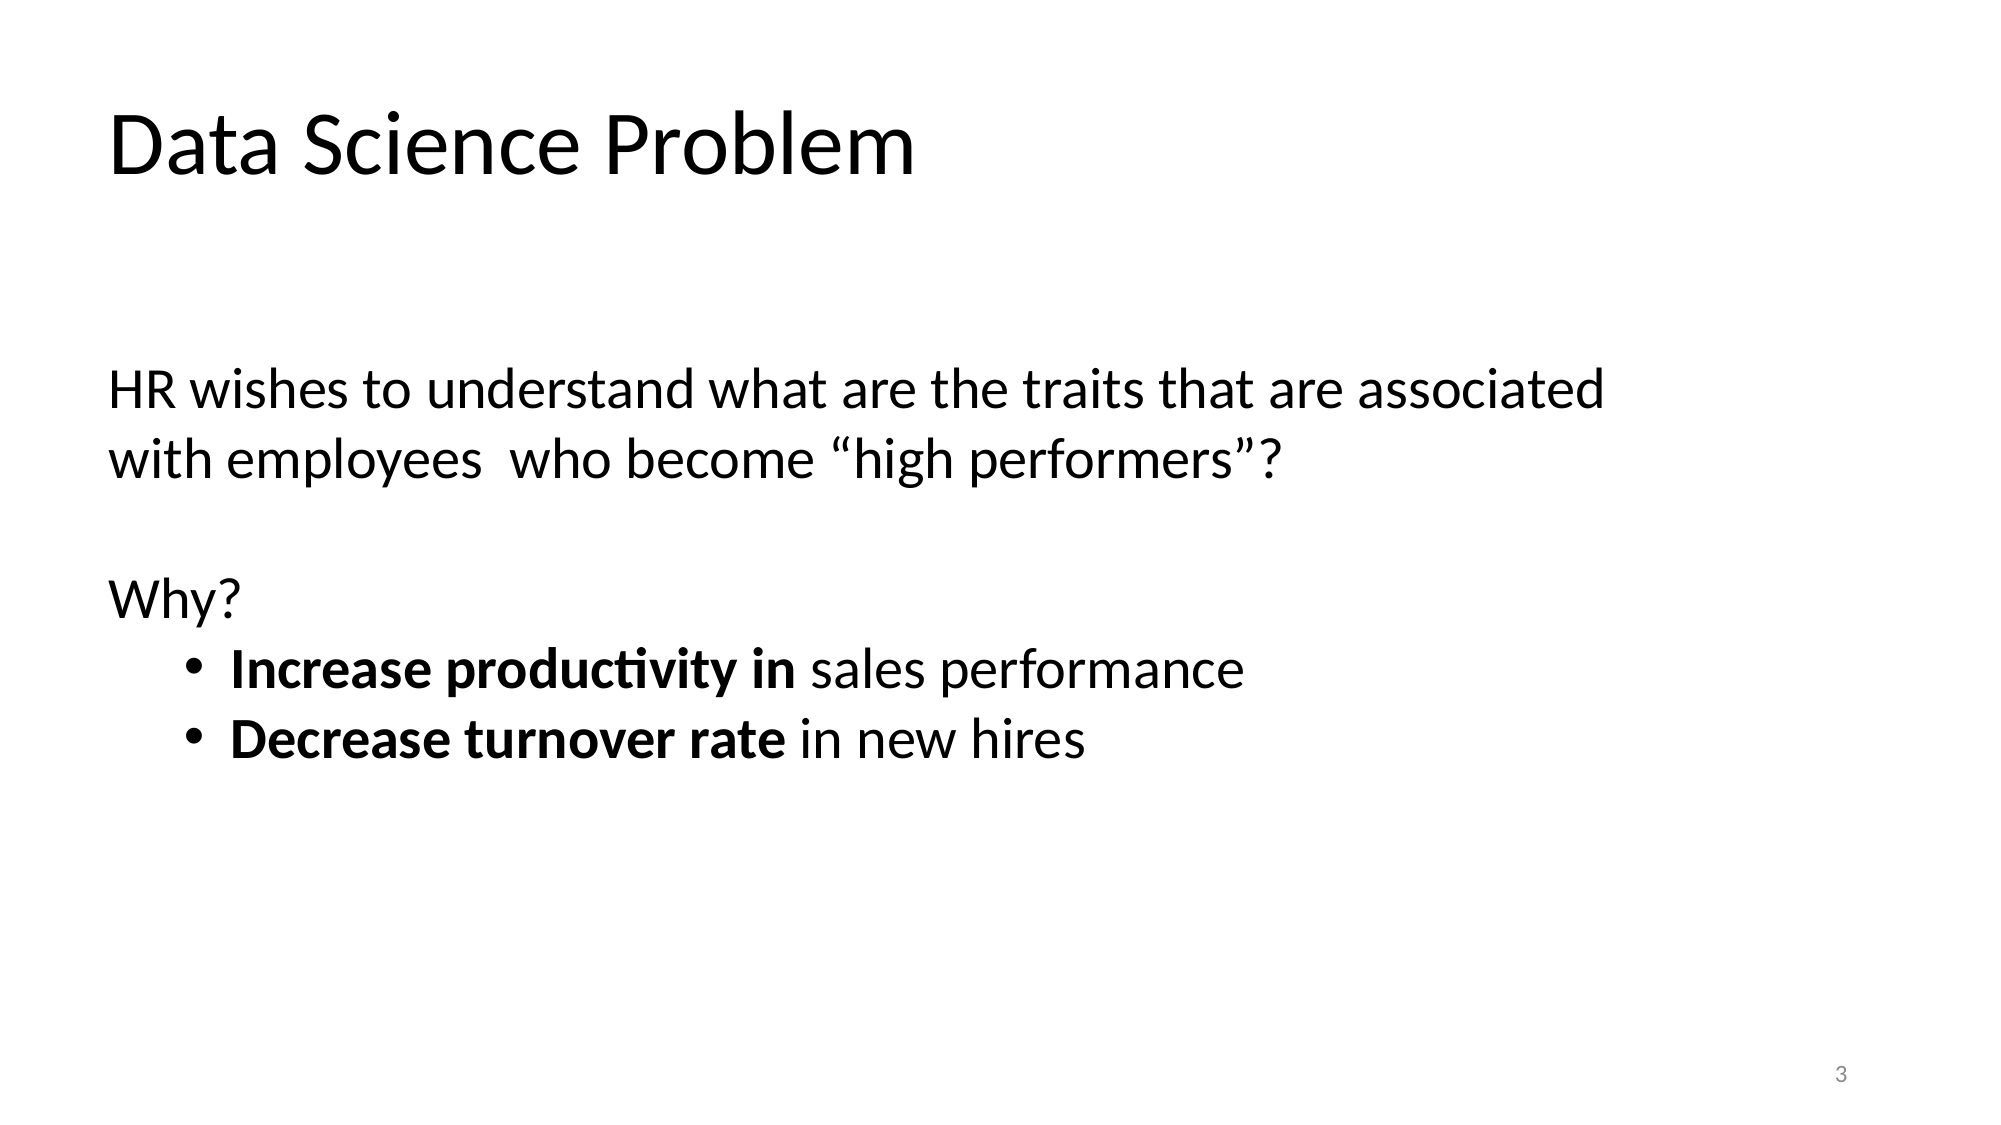

# Data Science Problem
HR wishes to understand what are the traits that are associated with employees  who become “high performers”?

Why?
Increase productivity in sales performance
Decrease turnover rate in new hires
3